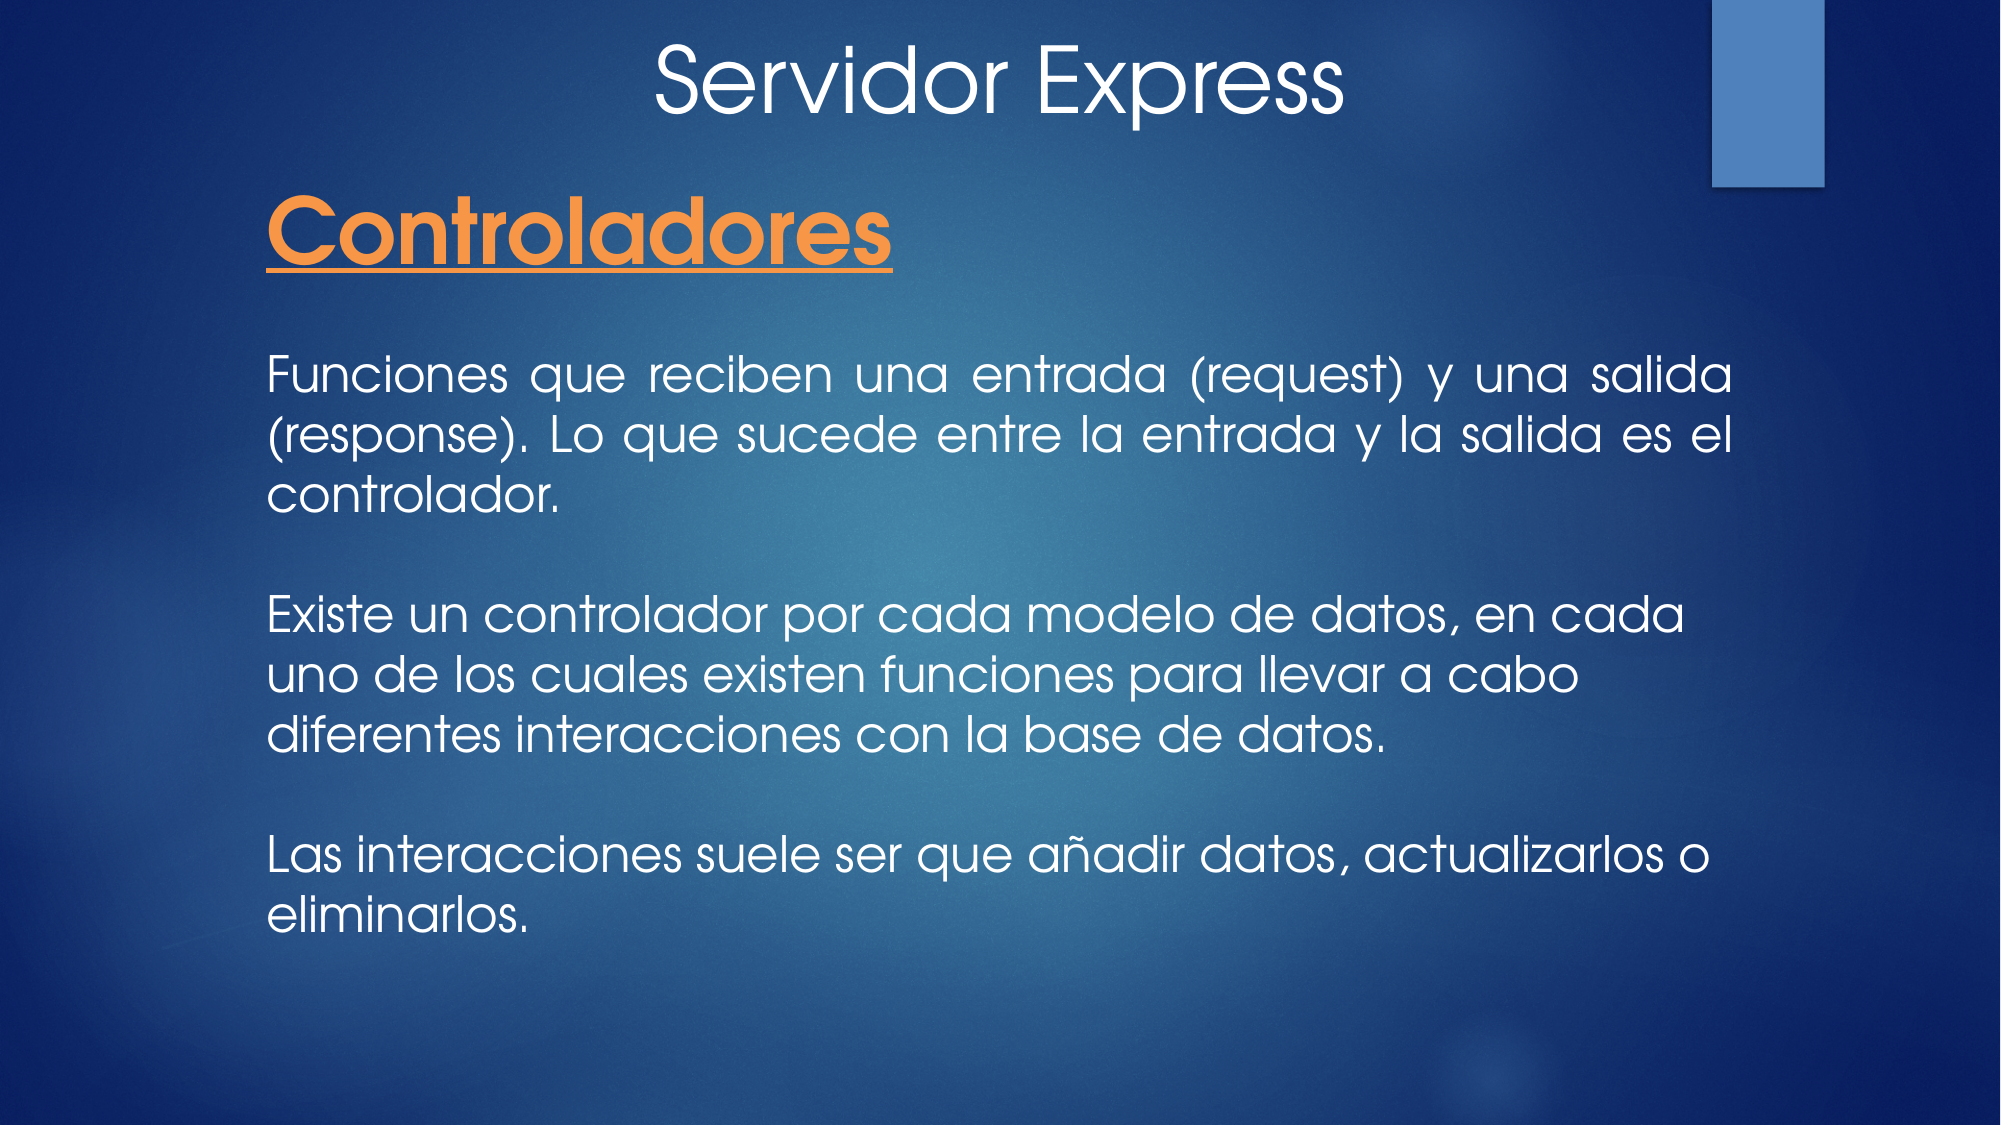

# Servidor Express
Controladores

Funciones que reciben una entrada (request) y una salida (response). Lo que sucede entre la entrada y la salida es el controlador.

Existe un controlador por cada modelo de datos, en cada uno de los cuales existen funciones para llevar a cabo diferentes interacciones con la base de datos.

Las interacciones suele ser que añadir datos, actualizarlos o eliminarlos.